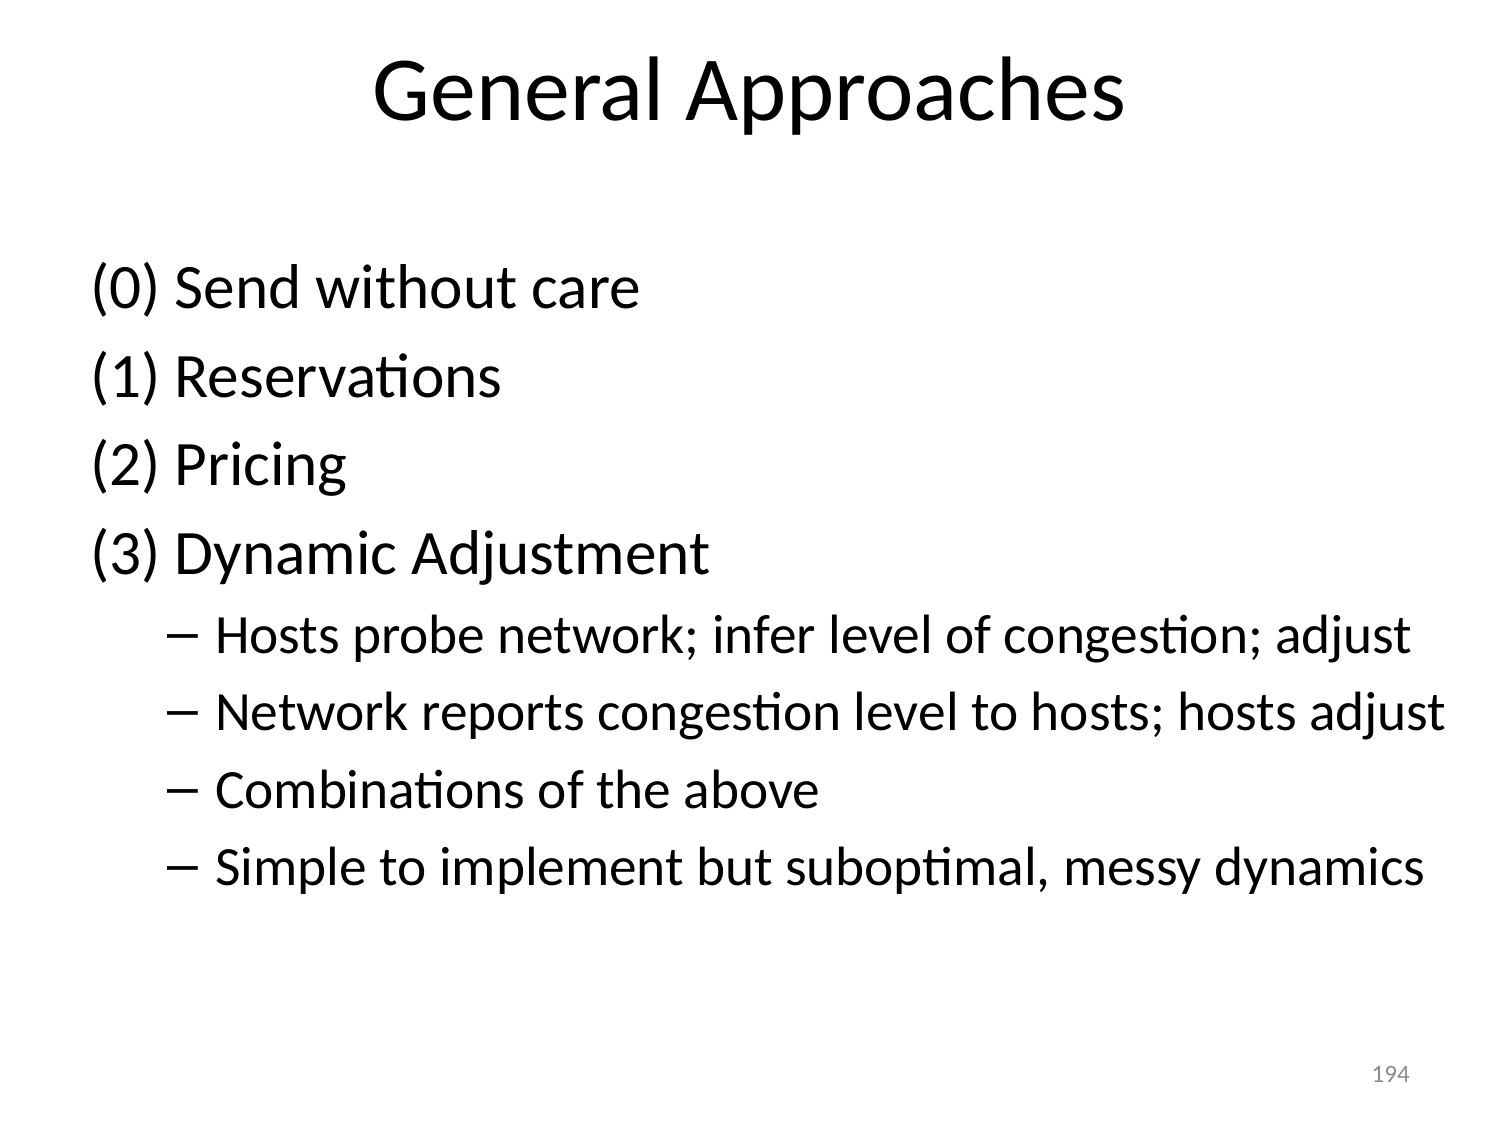

# General Approaches
(0) Send without care
(1) Reservations
(2) Pricing
(3) Dynamic Adjustment
Hosts probe network; infer level of congestion; adjust
Network reports congestion level to hosts; hosts adjust
Combinations of the above
Simple to implement but suboptimal, messy dynamics
194